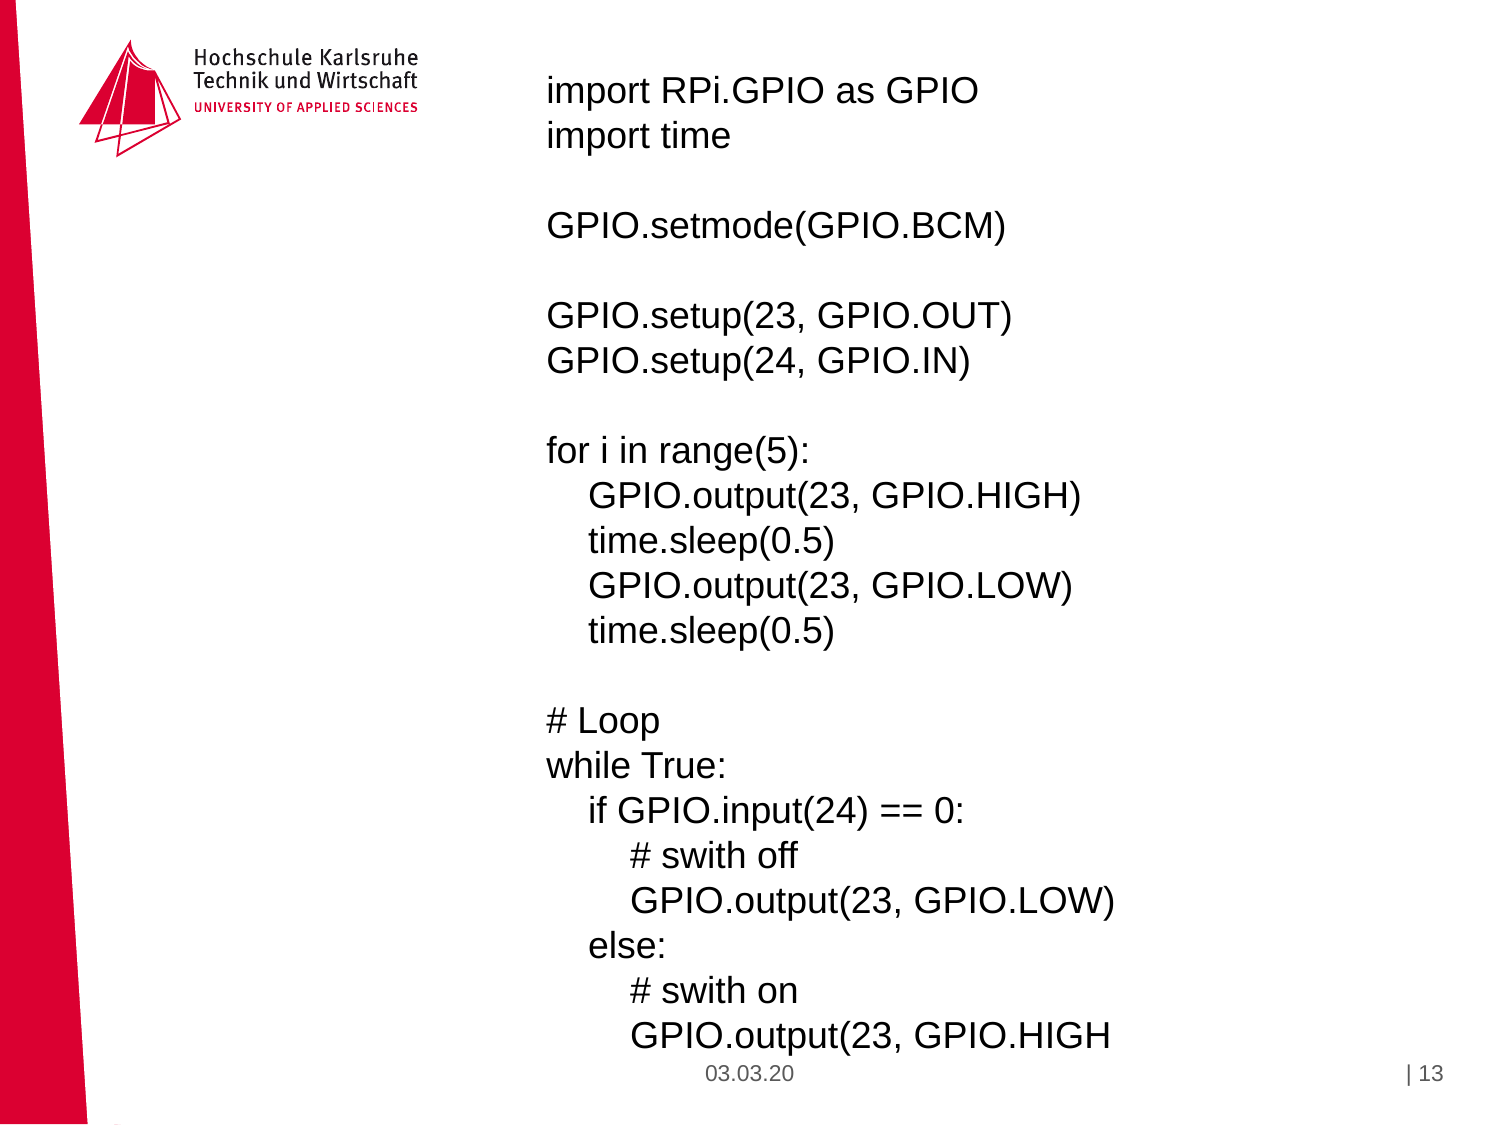

import RPi.GPIO as GPIO
import time

GPIO.setmode(GPIO.BCM)

GPIO.setup(23, GPIO.OUT)
GPIO.setup(24, GPIO.IN)

for i in range(5):
    GPIO.output(23, GPIO.HIGH)
    time.sleep(0.5)
    GPIO.output(23, GPIO.LOW)
    time.sleep(0.5)

# Loop
while True:
    if GPIO.input(24) == 0:
        # swith off
        GPIO.output(23, GPIO.LOW)
    else:
        # swith on
        GPIO.output(23, GPIO.HIGH
03.03.20
| 13